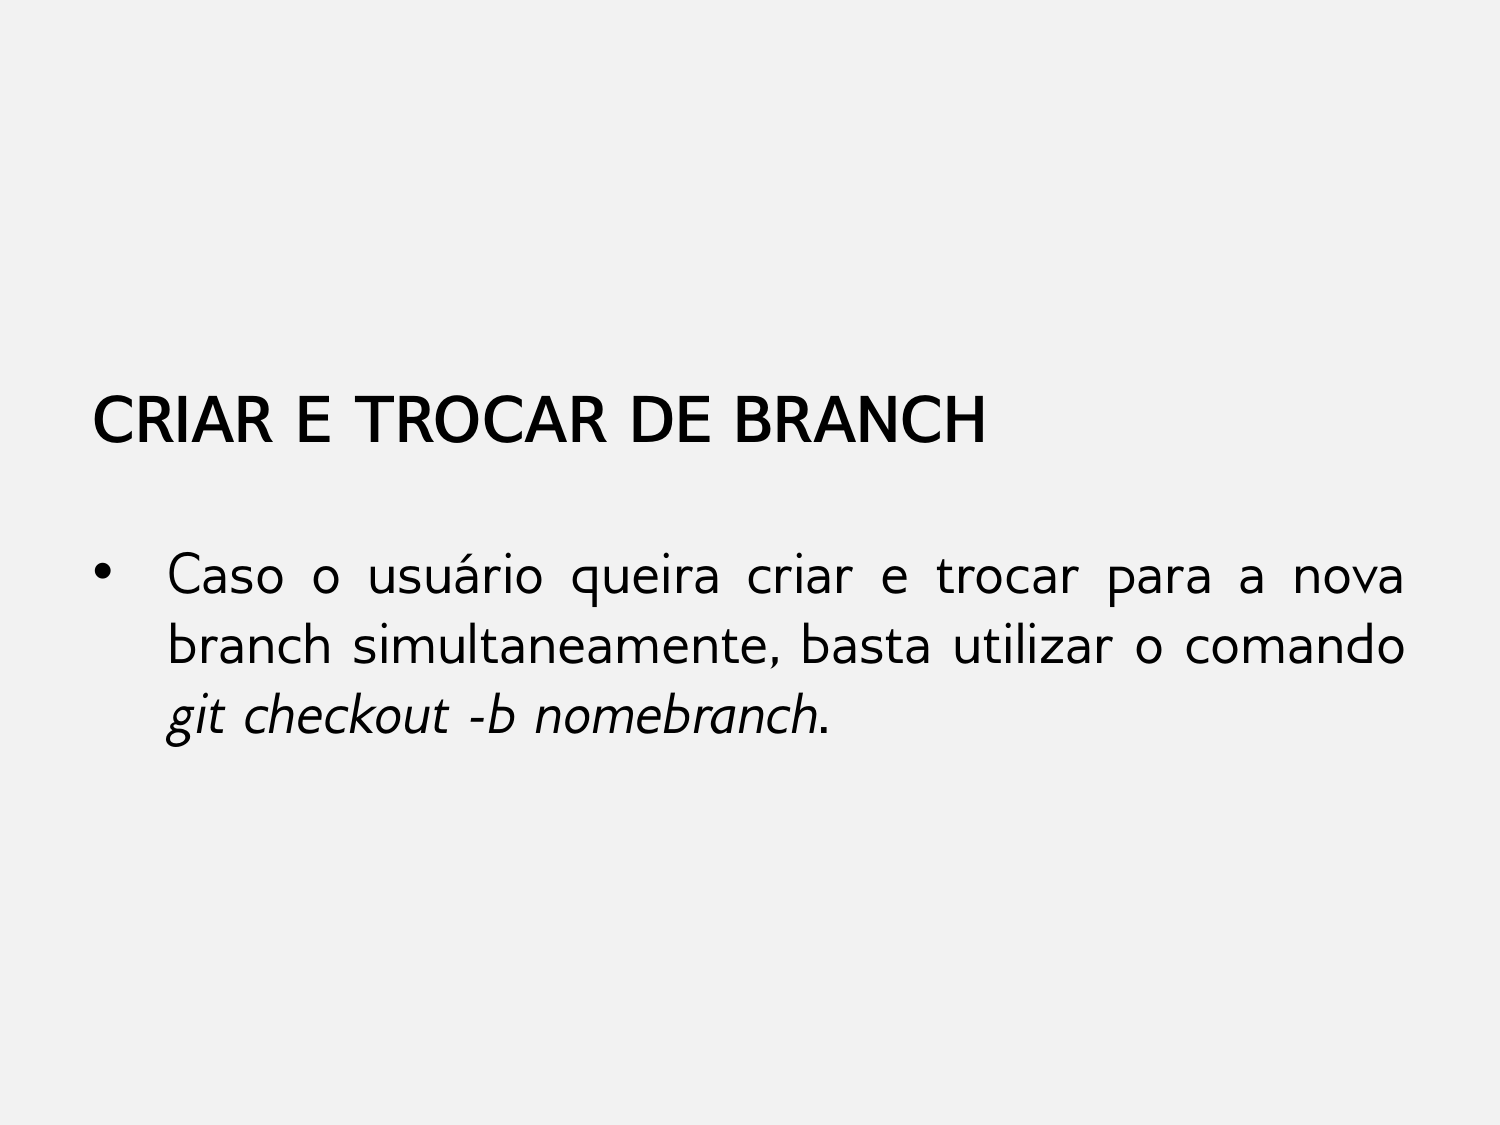

CRIAR E TROCAR DE BRANCH

Caso o usuário queira criar e trocar para a nova branch simultaneamente, basta utilizar o comando git checkout -b nomebranch.